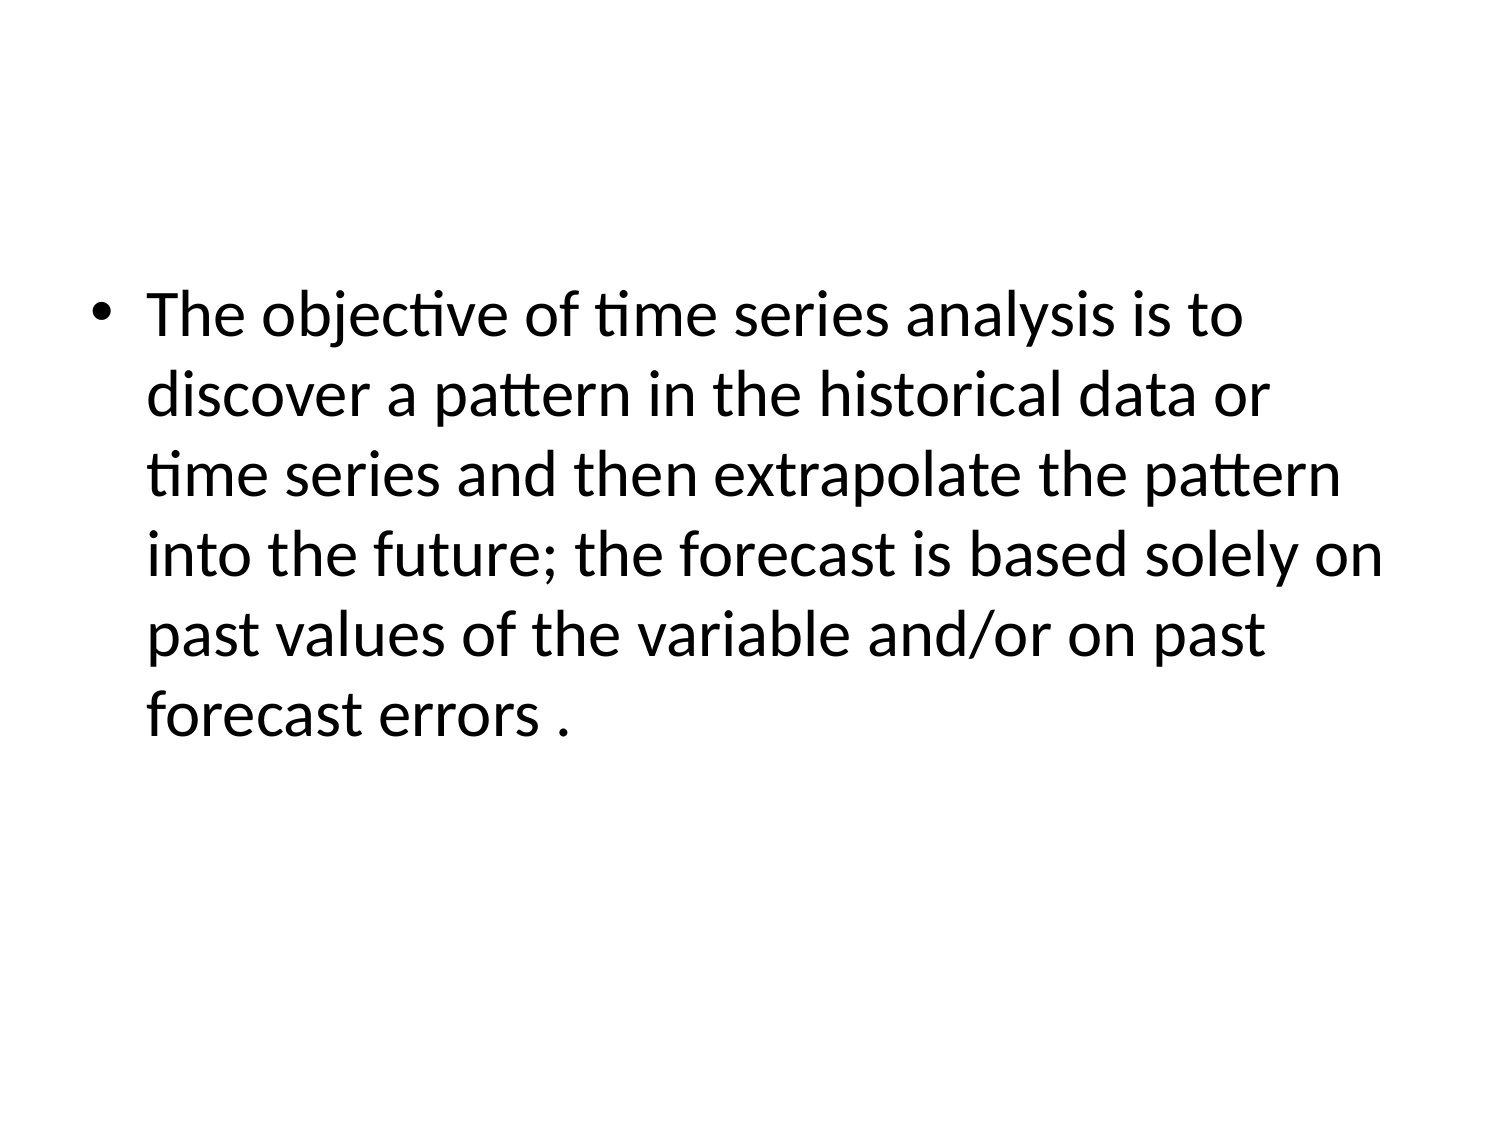

#
The objective of time series analysis is to discover a pattern in the historical data or time series and then extrapolate the pattern into the future; the forecast is based solely on past values of the variable and/or on past forecast errors .